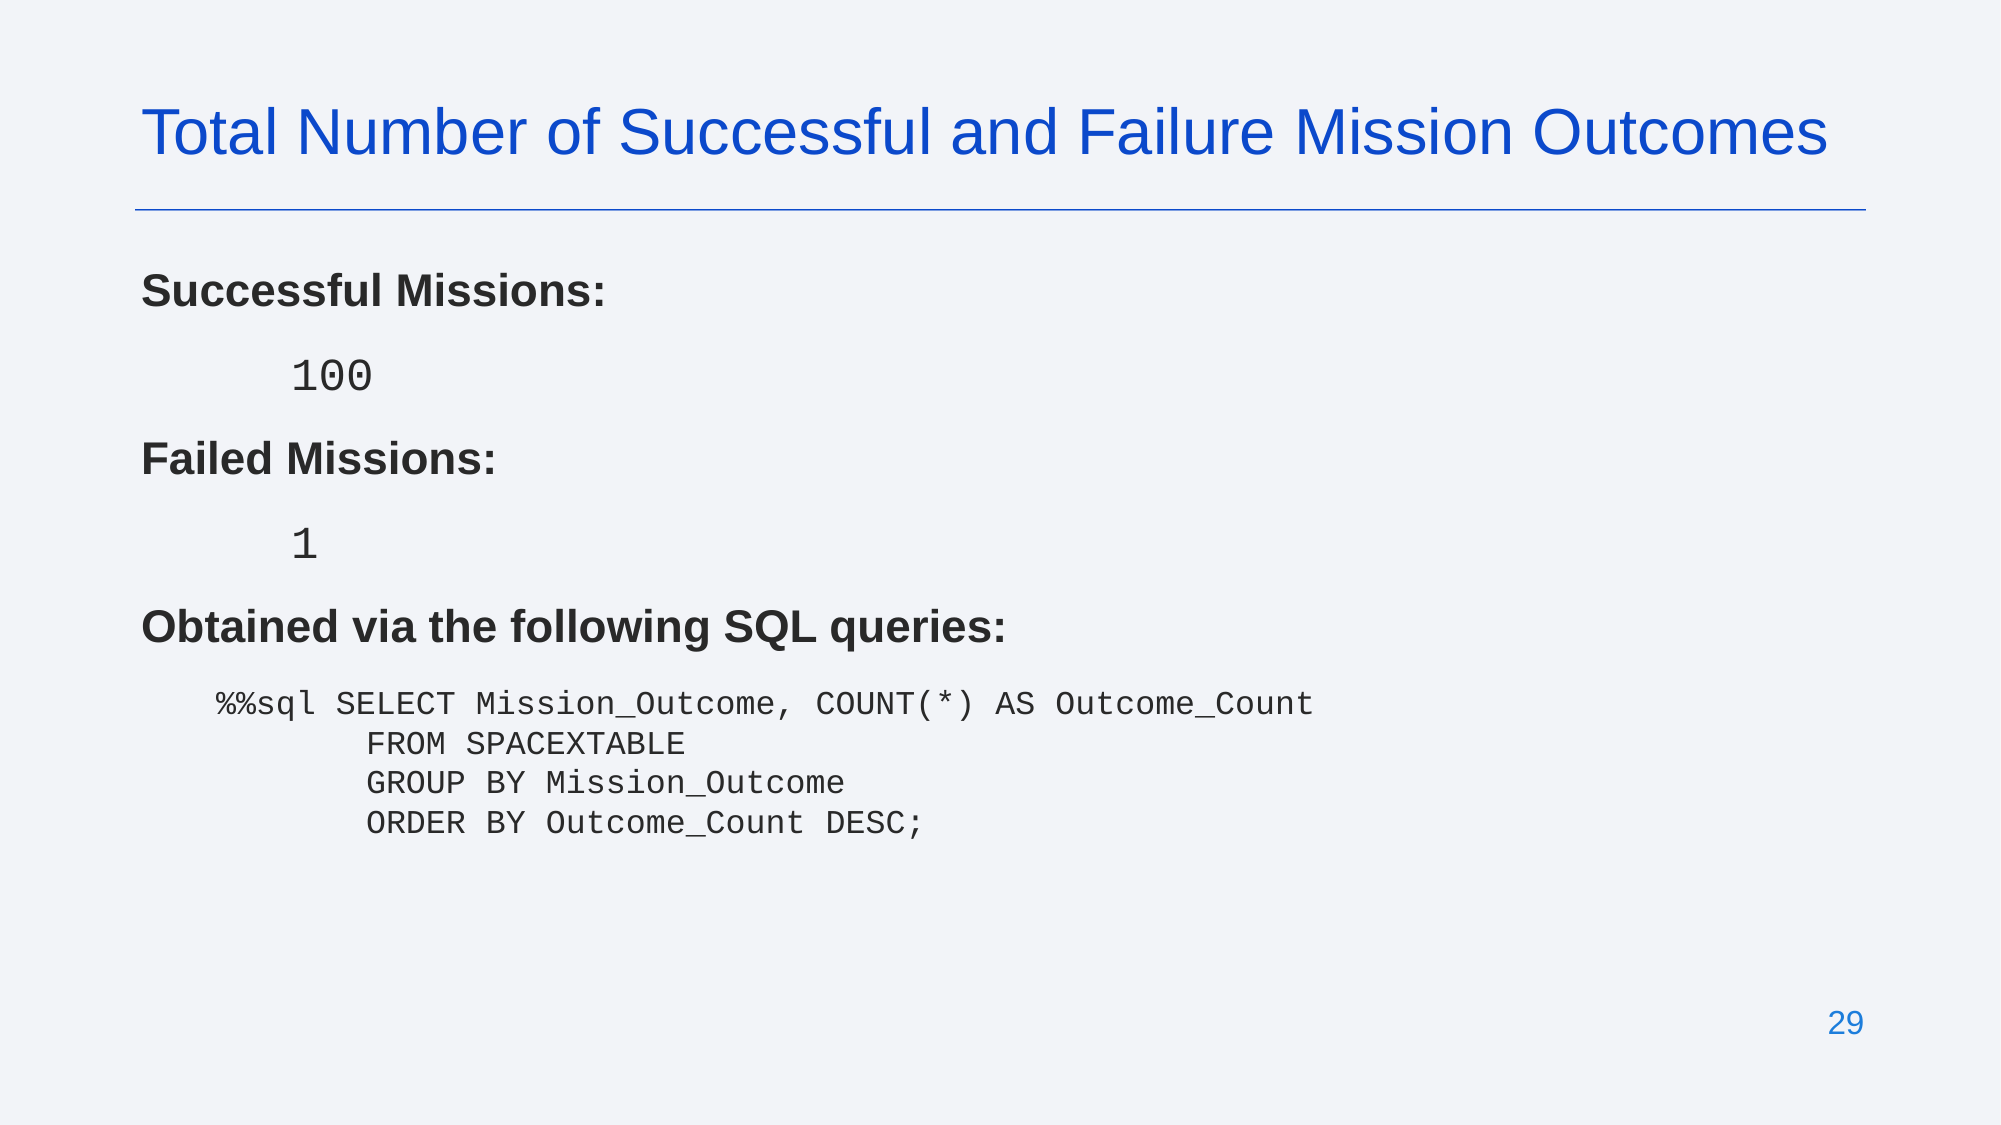

Total Number of Successful and Failure Mission Outcomes
Successful Missions:
	100
Failed Missions:
	1
Obtained via the following SQL queries:
%%sql SELECT Mission_Outcome, COUNT(*) AS Outcome_Count
	FROM SPACEXTABLE
	GROUP BY Mission_Outcome
	ORDER BY Outcome_Count DESC;
29